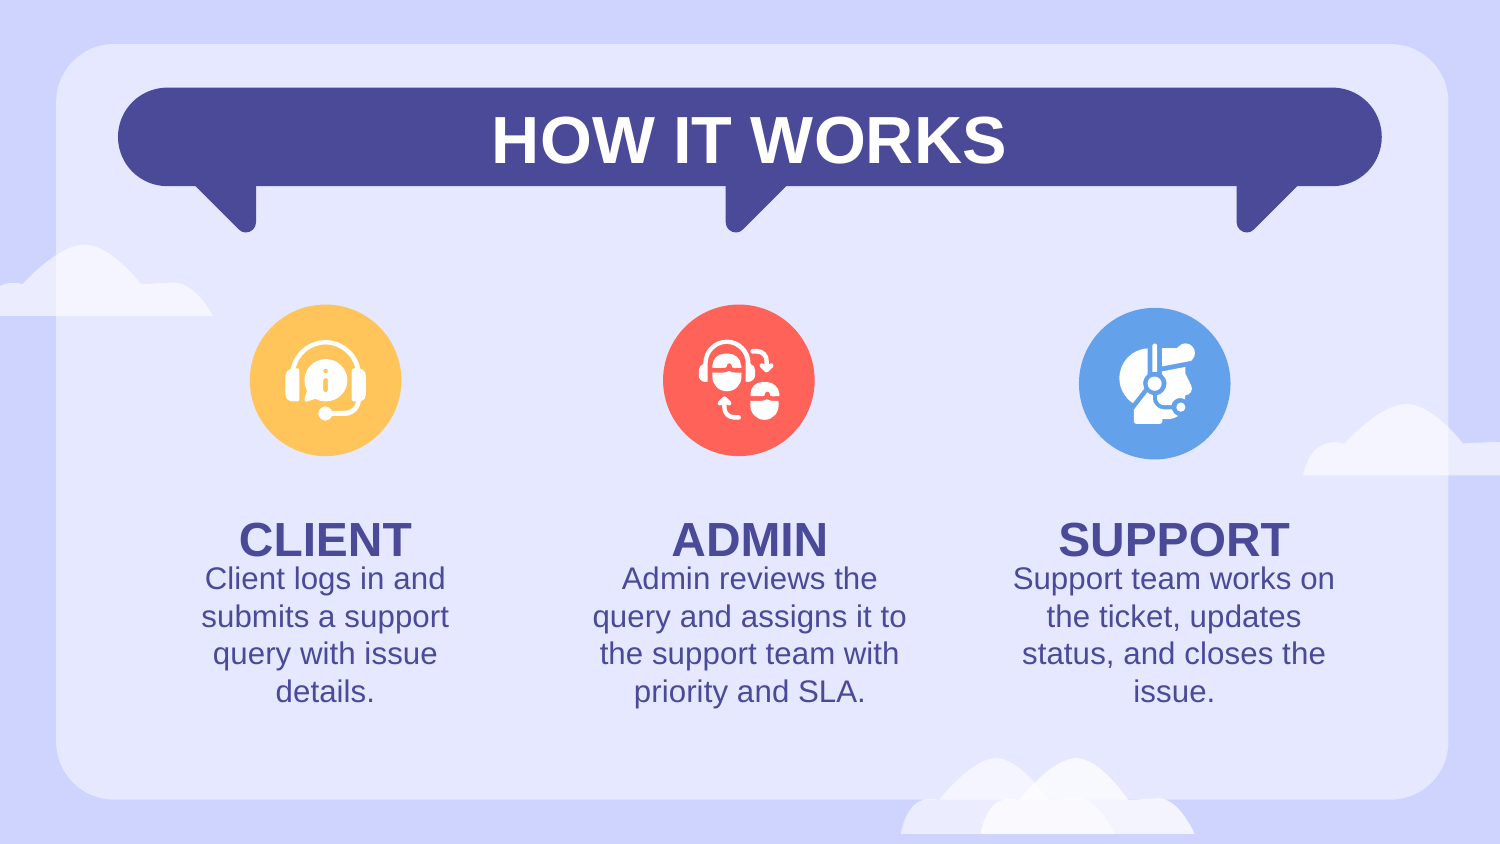

# HOW IT WORKS

CLIENT
ADMIN
SUPPORT
Client logs in and submits a support query with issue details.
Admin reviews the query and assigns it to the support team with priority and SLA.
Support team works on the ticket, updates status, and closes the issue.